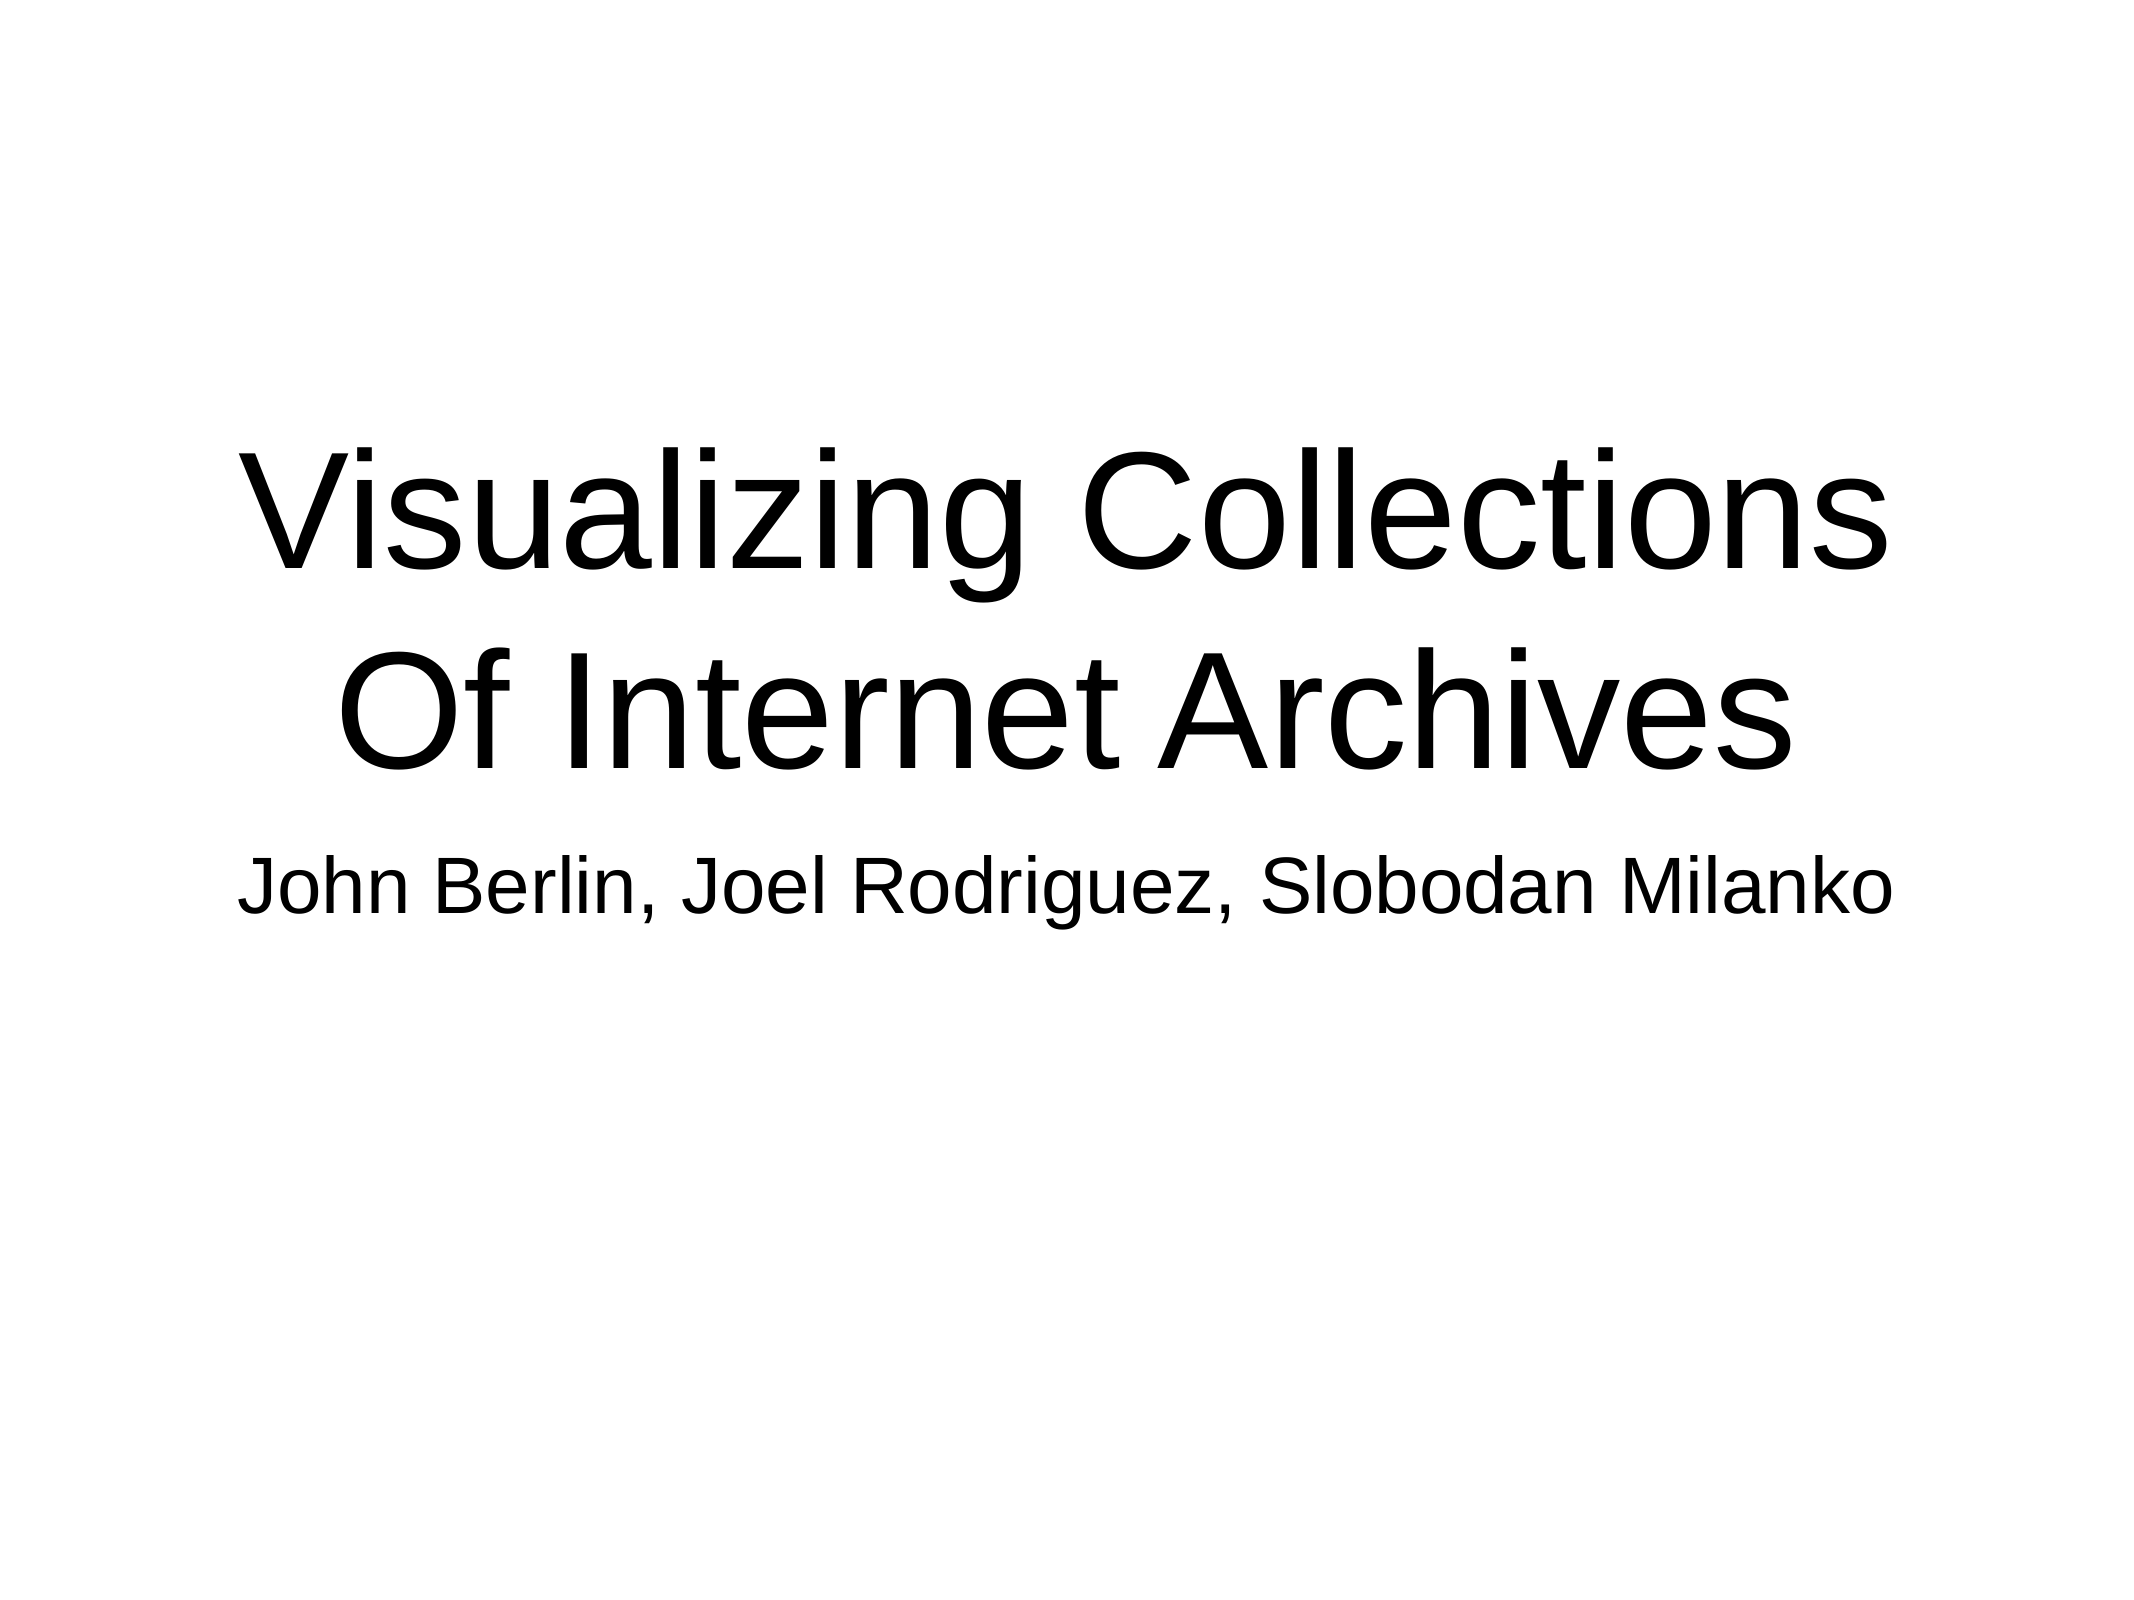

# Visualizing Collections Of Internet Archives
John Berlin, Joel Rodriguez, Slobodan Milanko